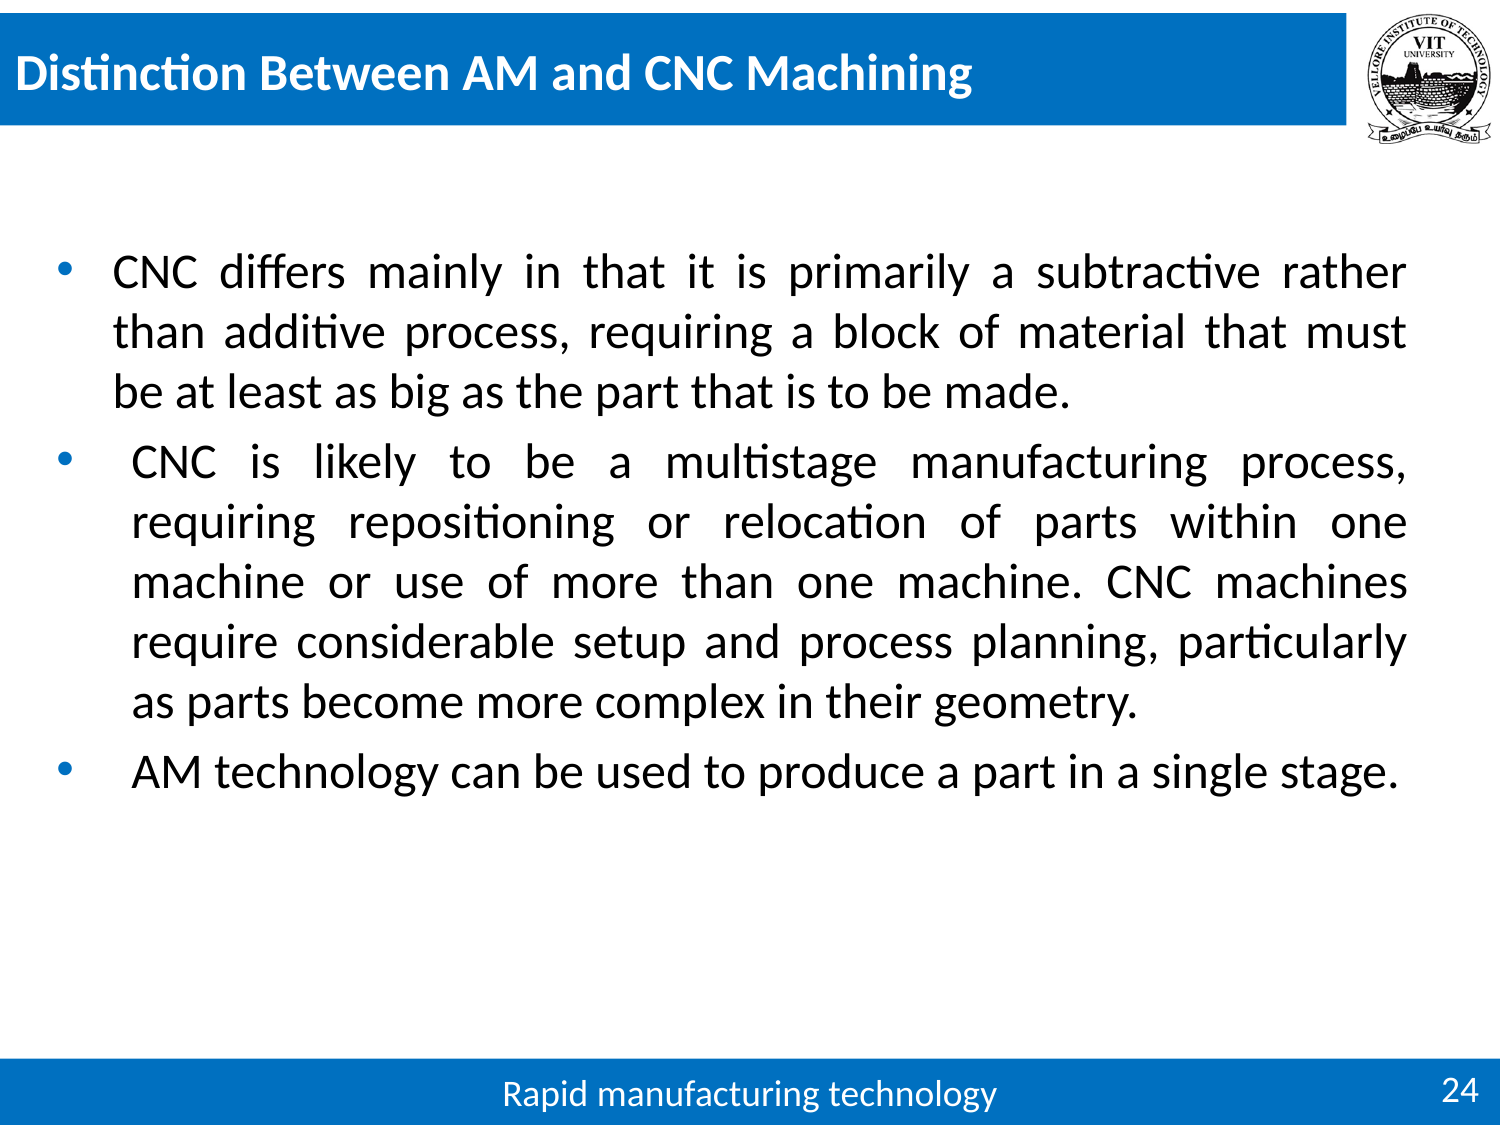

# Distinction Between AM and CNC Machining
CNC differs mainly in that it is primarily a subtractive rather than additive process, requiring a block of material that must be at least as big as the part that is to be made.
CNC is likely to be a multistage manufacturing process, requiring repositioning or relocation of parts within one machine or use of more than one machine. CNC machines require considerable setup and process planning, particularly as parts become more complex in their geometry.
AM technology can be used to produce a part in a single stage.

24
Rapid manufacturing technology